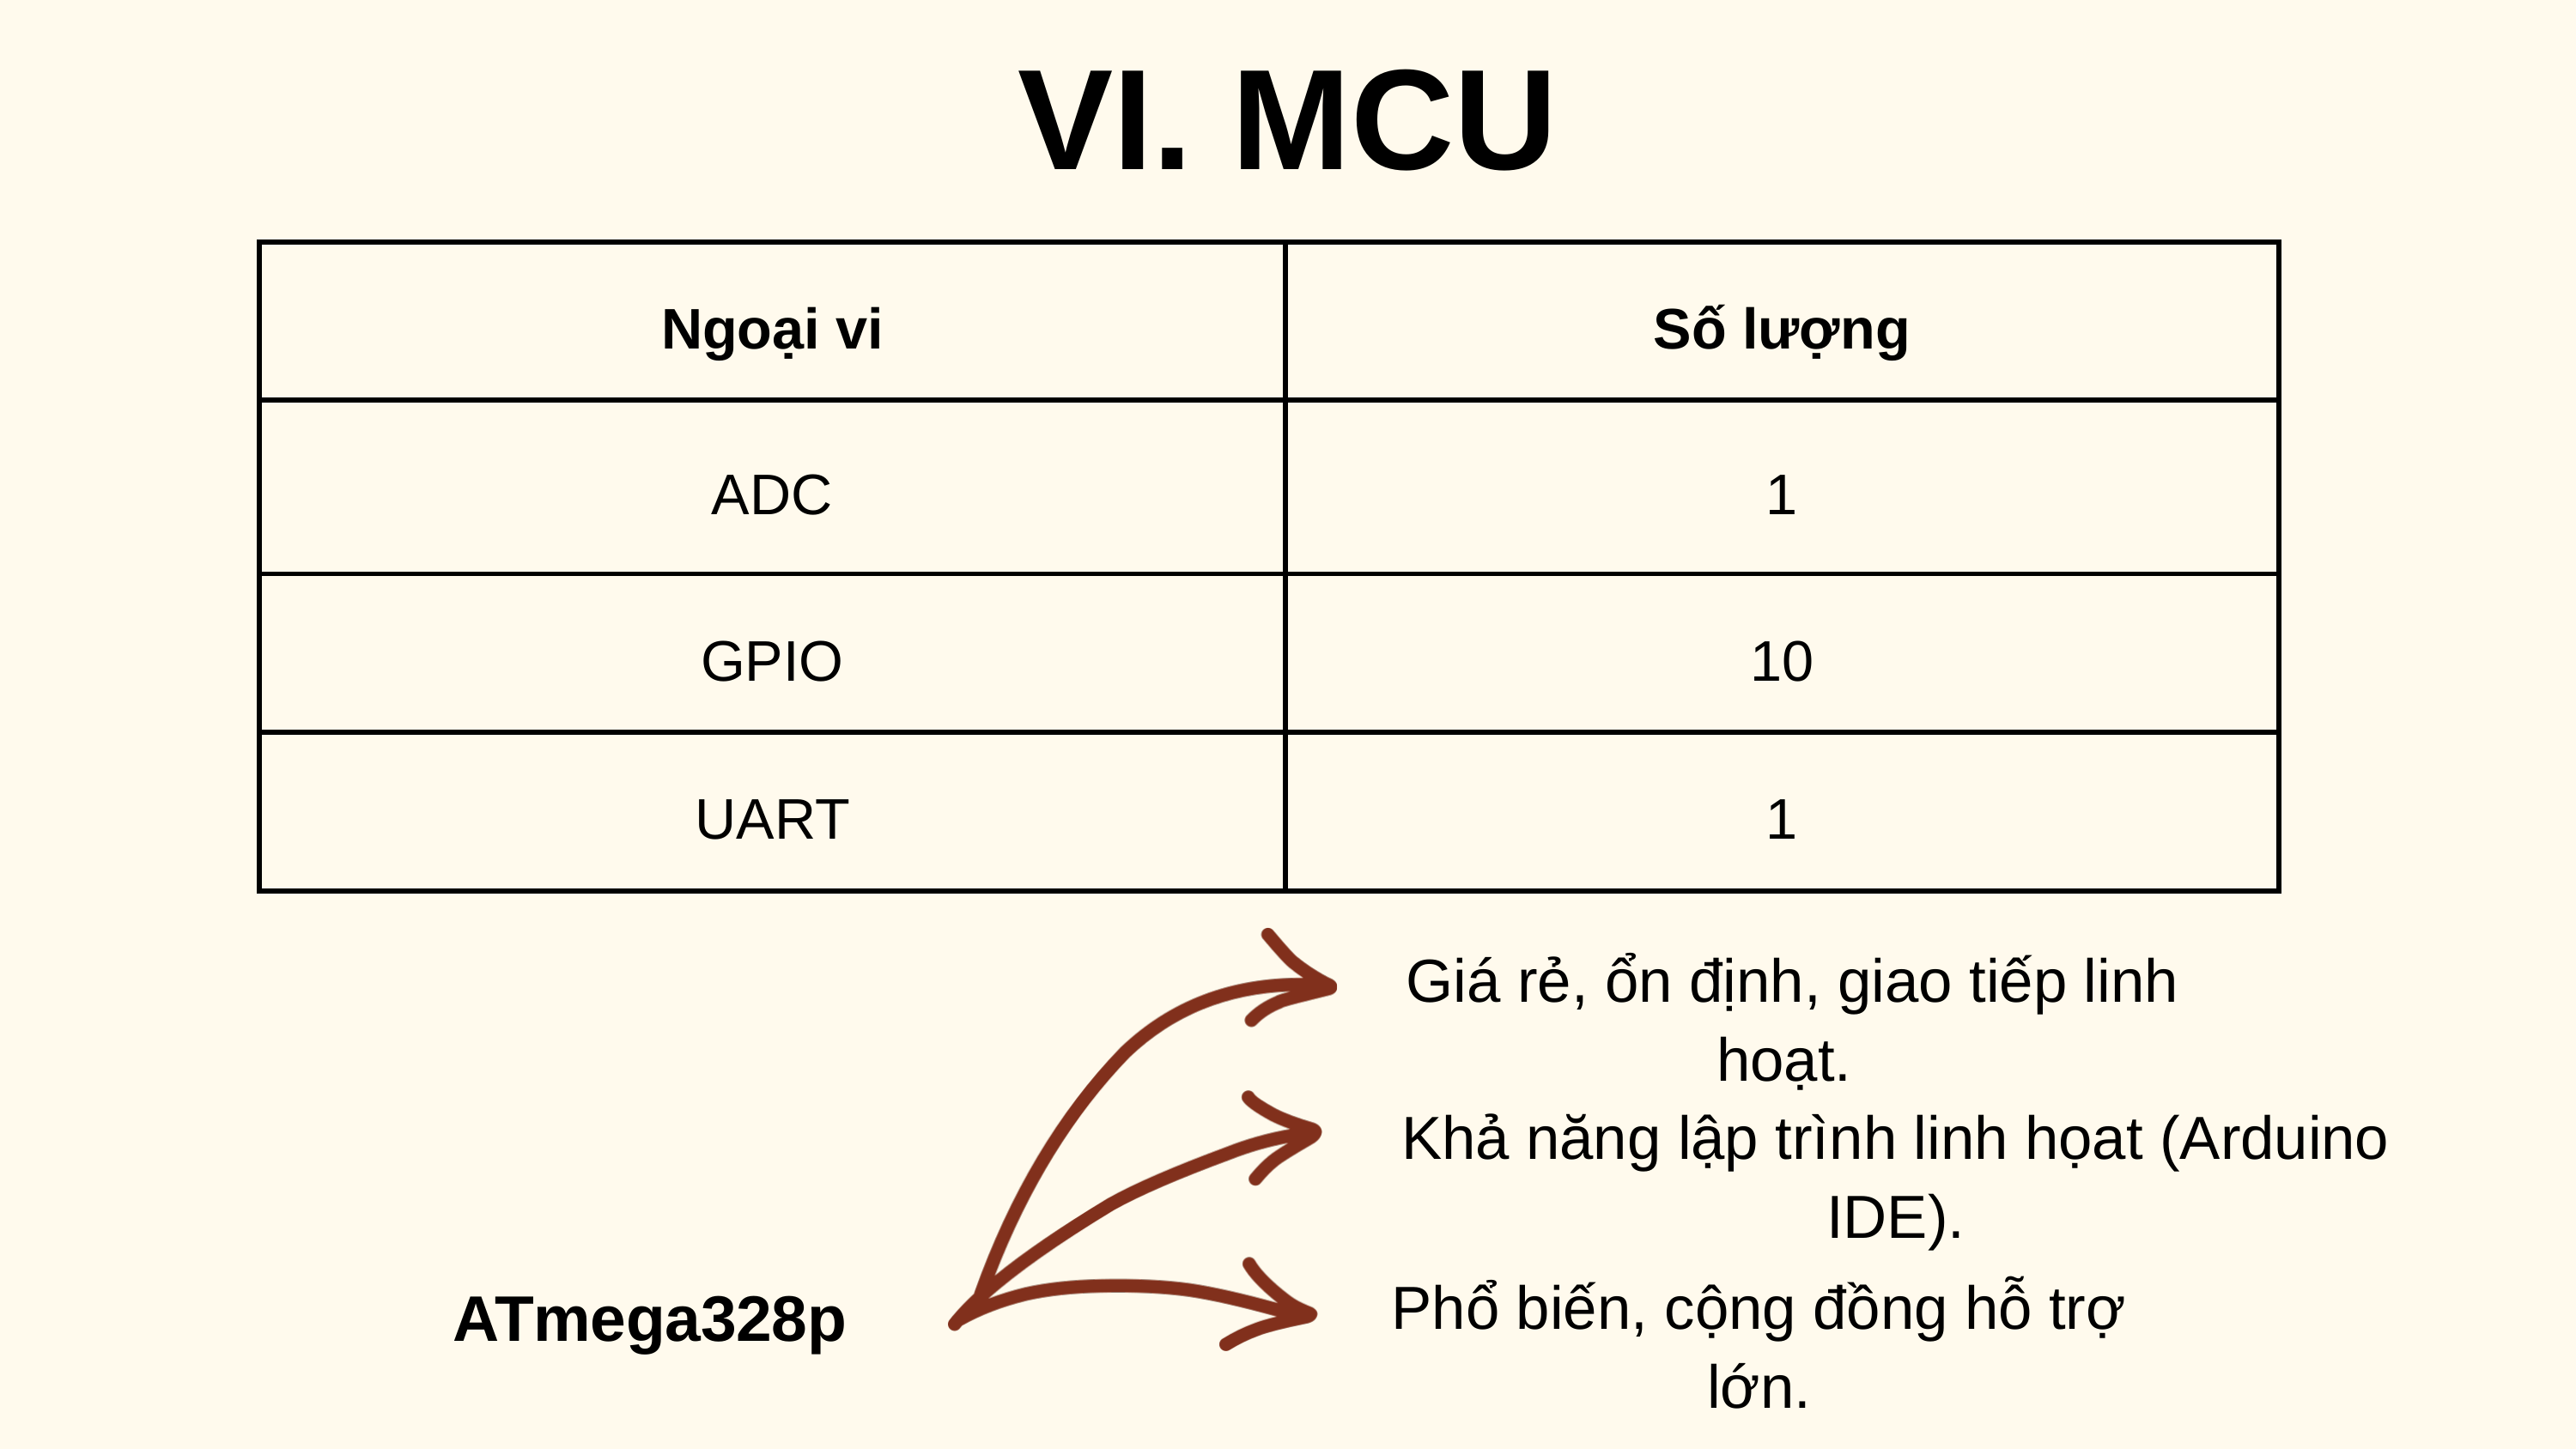

VI. MCU
| Ngoại vi | Số lượng |
| --- | --- |
| ADC | 1 |
| GPIO | 10 |
| UART | 1 |

Giá rẻ, ổn định, giao tiếp linh hoạt.
Khả năng lập trình linh họat (Arduino IDE).
Phổ biến, cộng đồng hỗ trợ lớn.
  ATmega328p